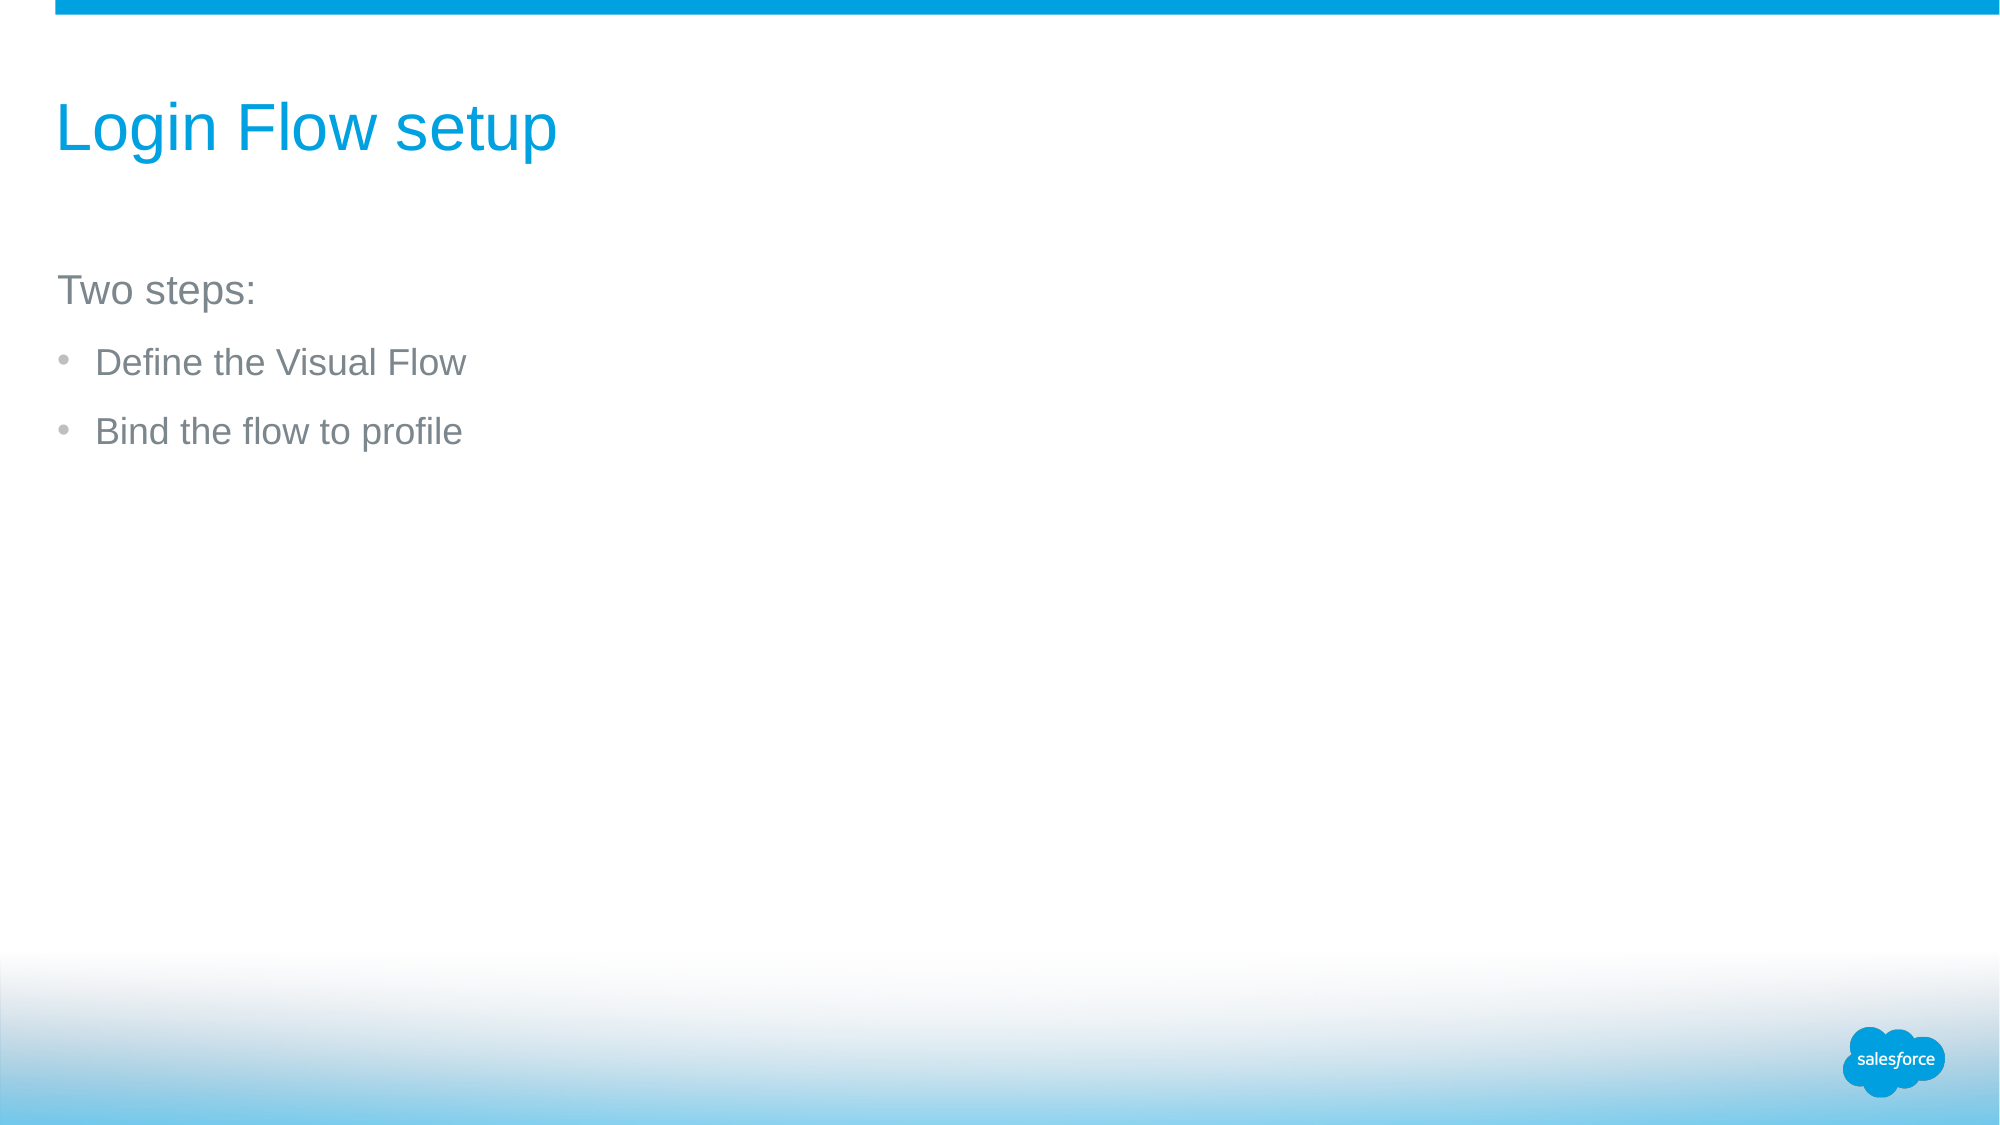

# Login Flow setup
Two steps:
Define the Visual Flow
Bind the flow to profile